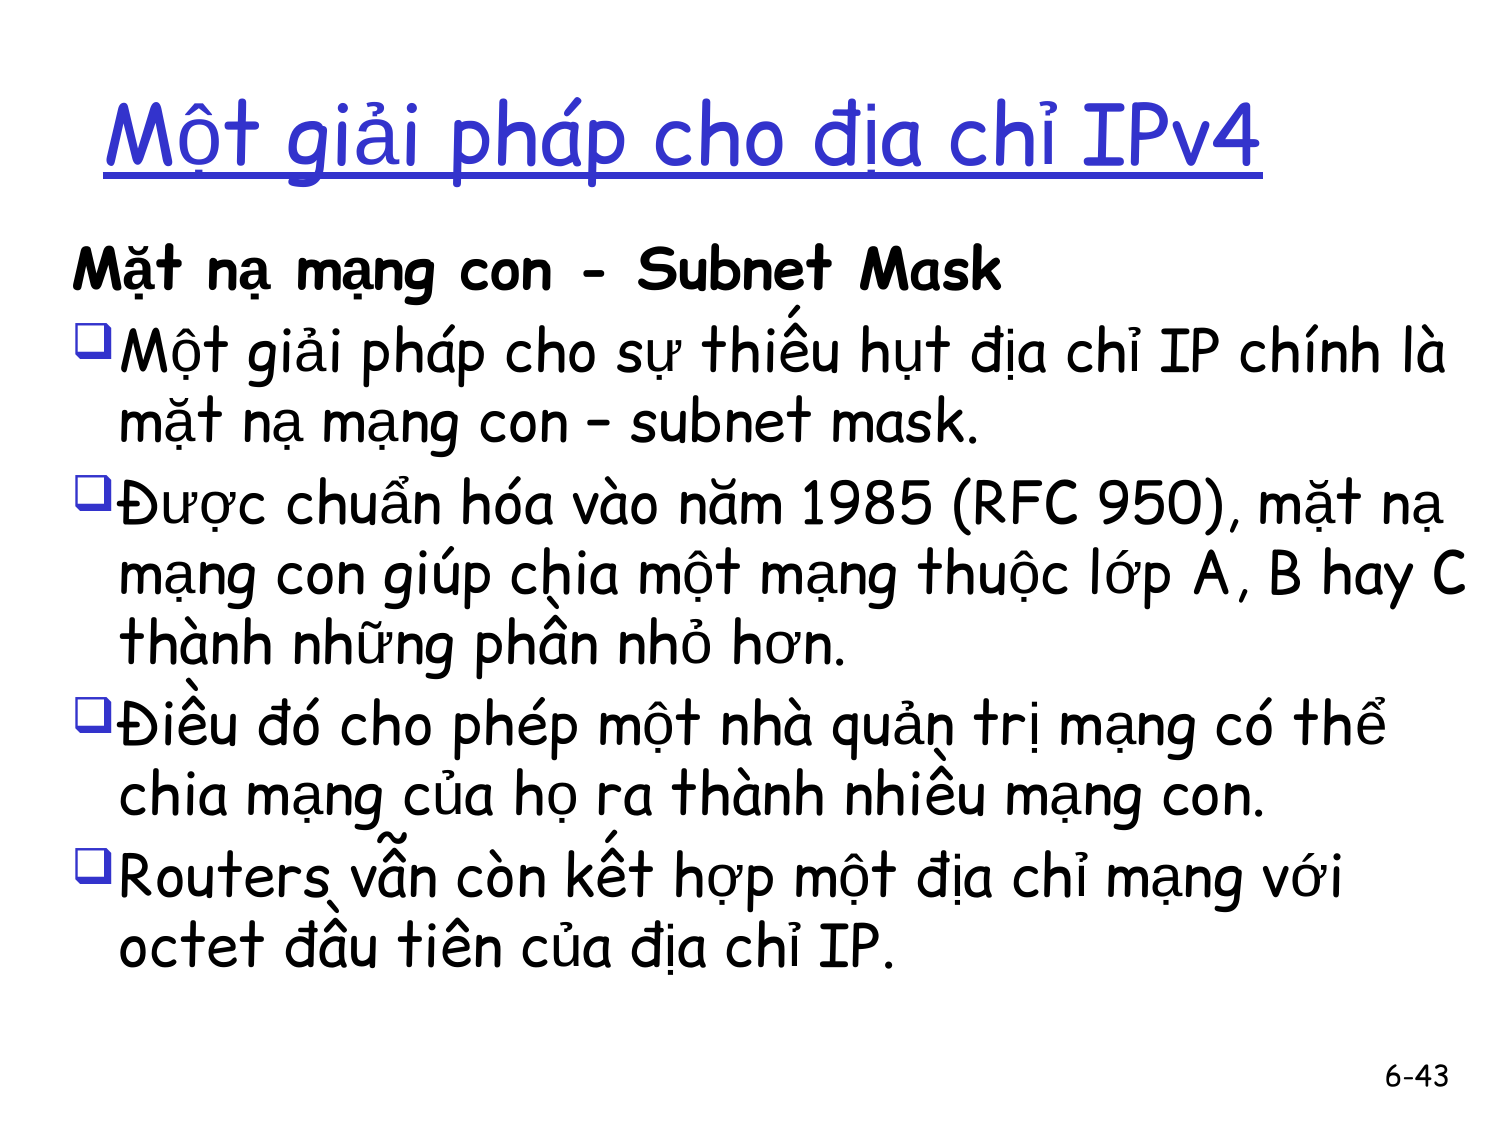

# Một giải pháp cho địa chỉ IPv4
Mặt nạ mạng con - Subnet Mask
Một giải pháp cho sự thiếu hụt địa chỉ IP chính là mặt nạ mạng con – subnet mask.
Được chuẩn hóa vào năm 1985 (RFC 950), mặt nạ mạng con giúp chia một mạng thuộc lớp A, B hay C thành những phần nhỏ hơn.
Điều đó cho phép một nhà quản trị mạng có thể chia mạng của họ ra thành nhiều mạng con.
Routers vẫn còn kết hợp một địa chỉ mạng với octet đầu tiên của địa chỉ IP.

6-43